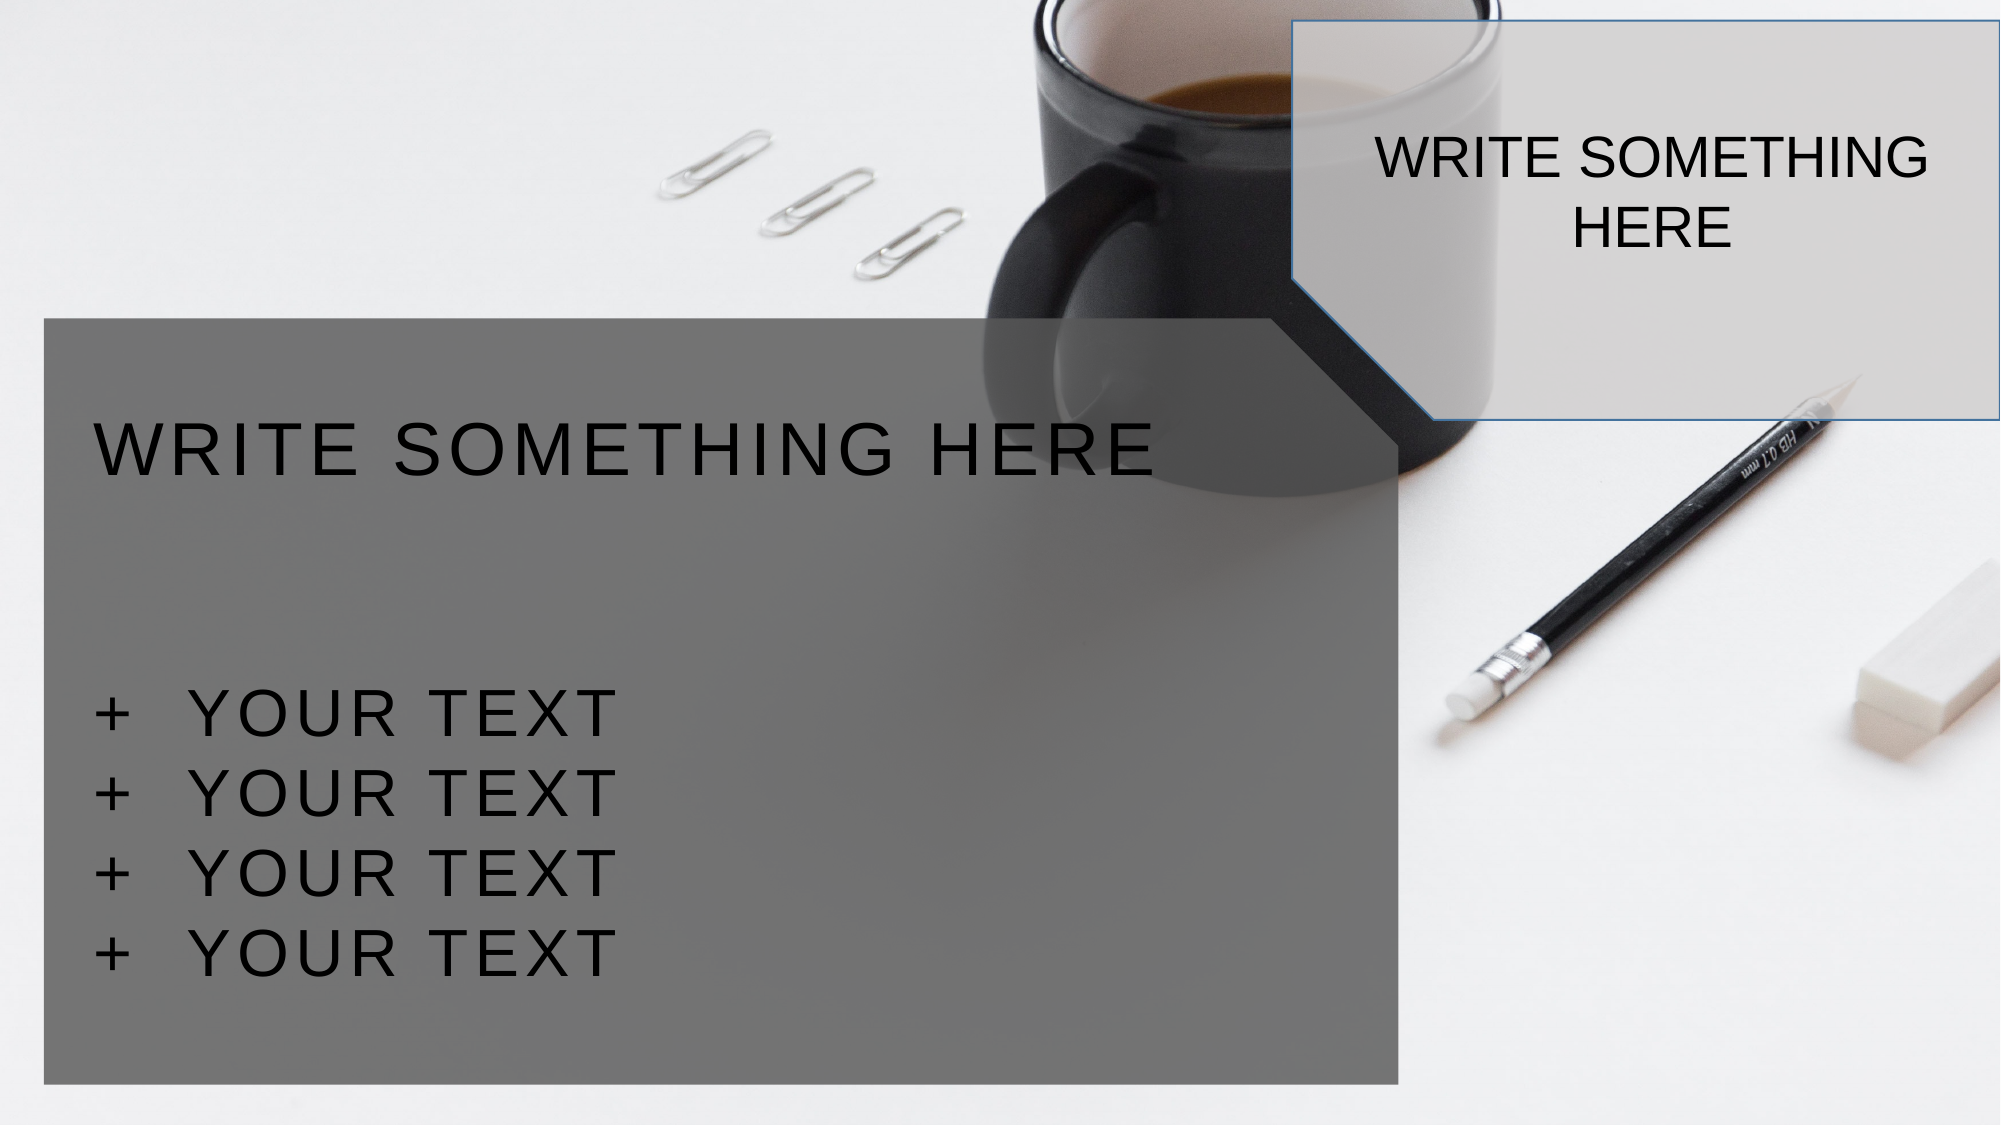

WRITE SOMETHING HERE

WRITE SOMETHING HERE

+  YOUR TEXT
+  YOUR TEXT
+  YOUR TEXT
+  YOUR TEXT